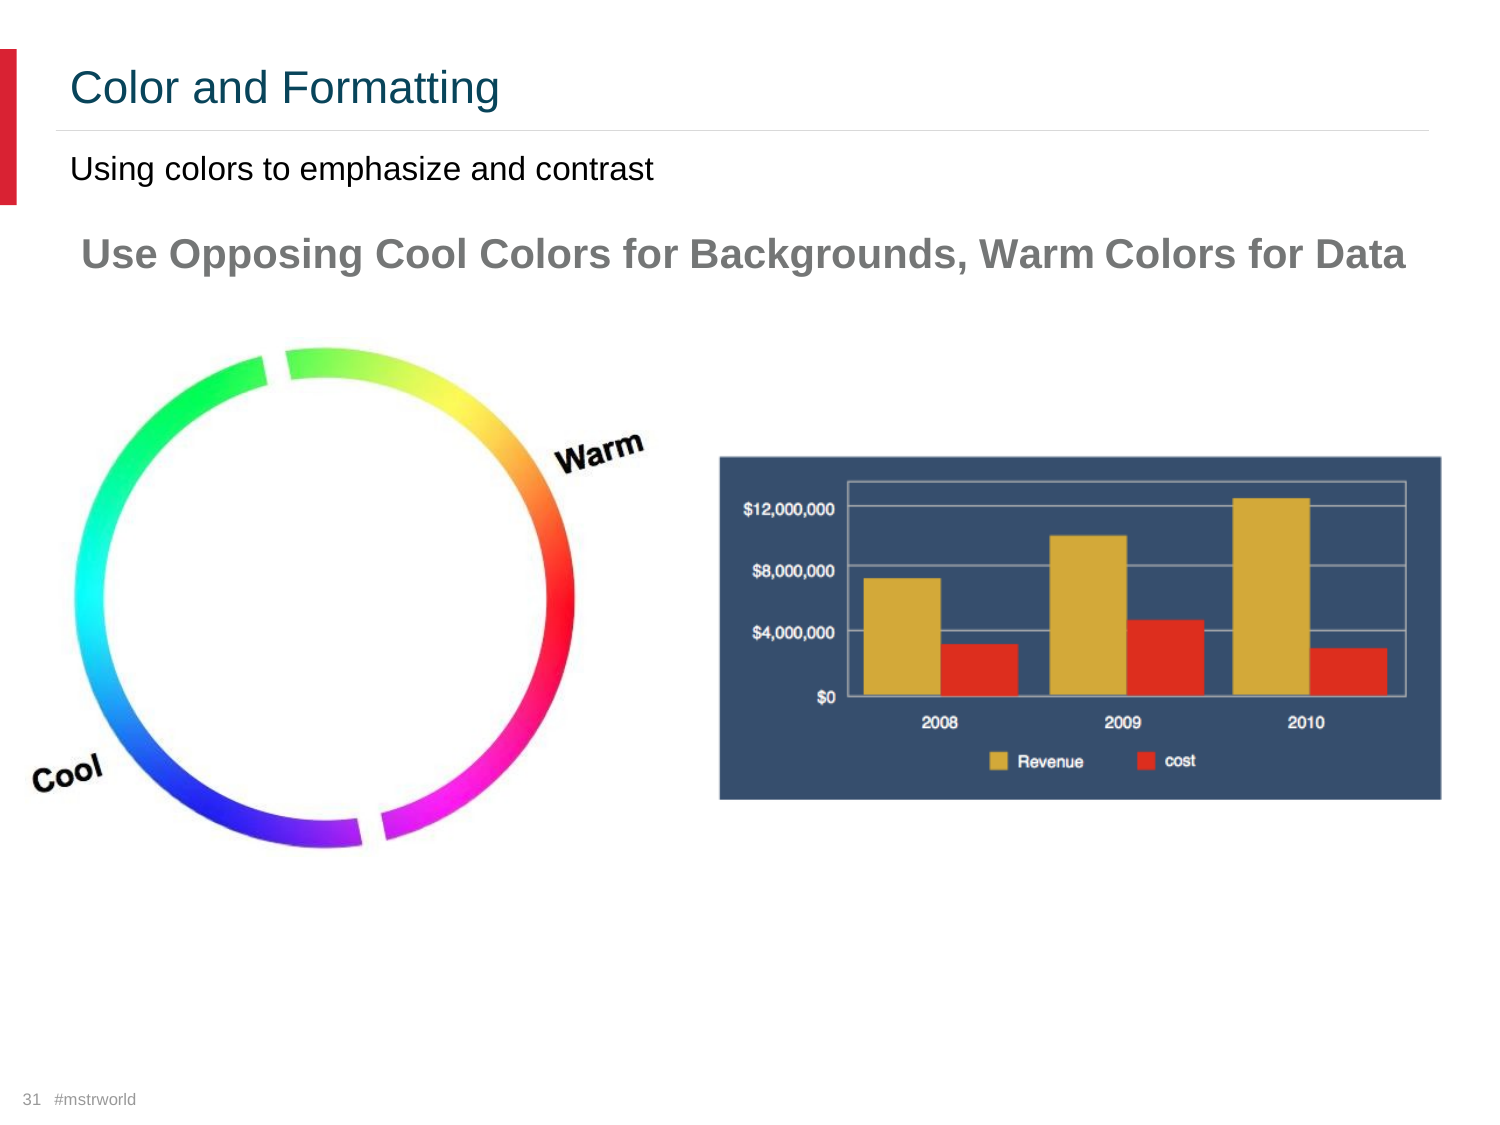

Color and Formatting

Using colors to emphasize and contrast
Use
Opposing
Cool
Colors
for
Backgrounds,
Warm
Colors
for
Data

31  #mstrworld